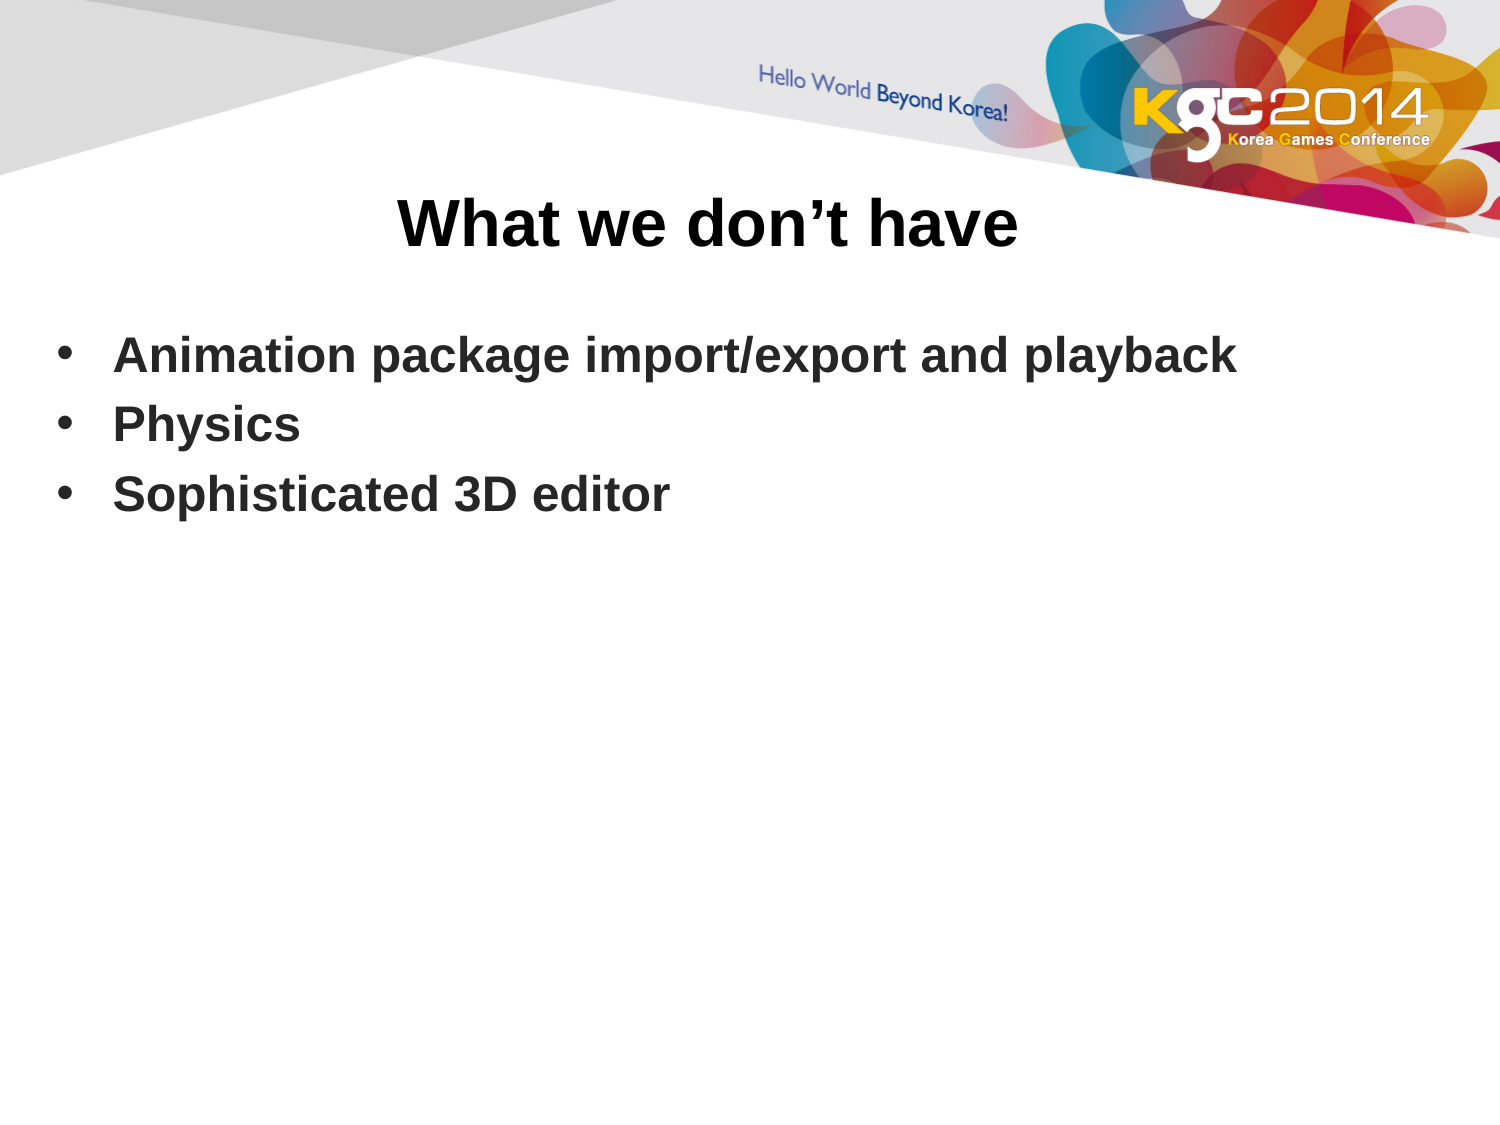

# What we don’t have
Animation package import/export and playback
Physics
Sophisticated 3D editor